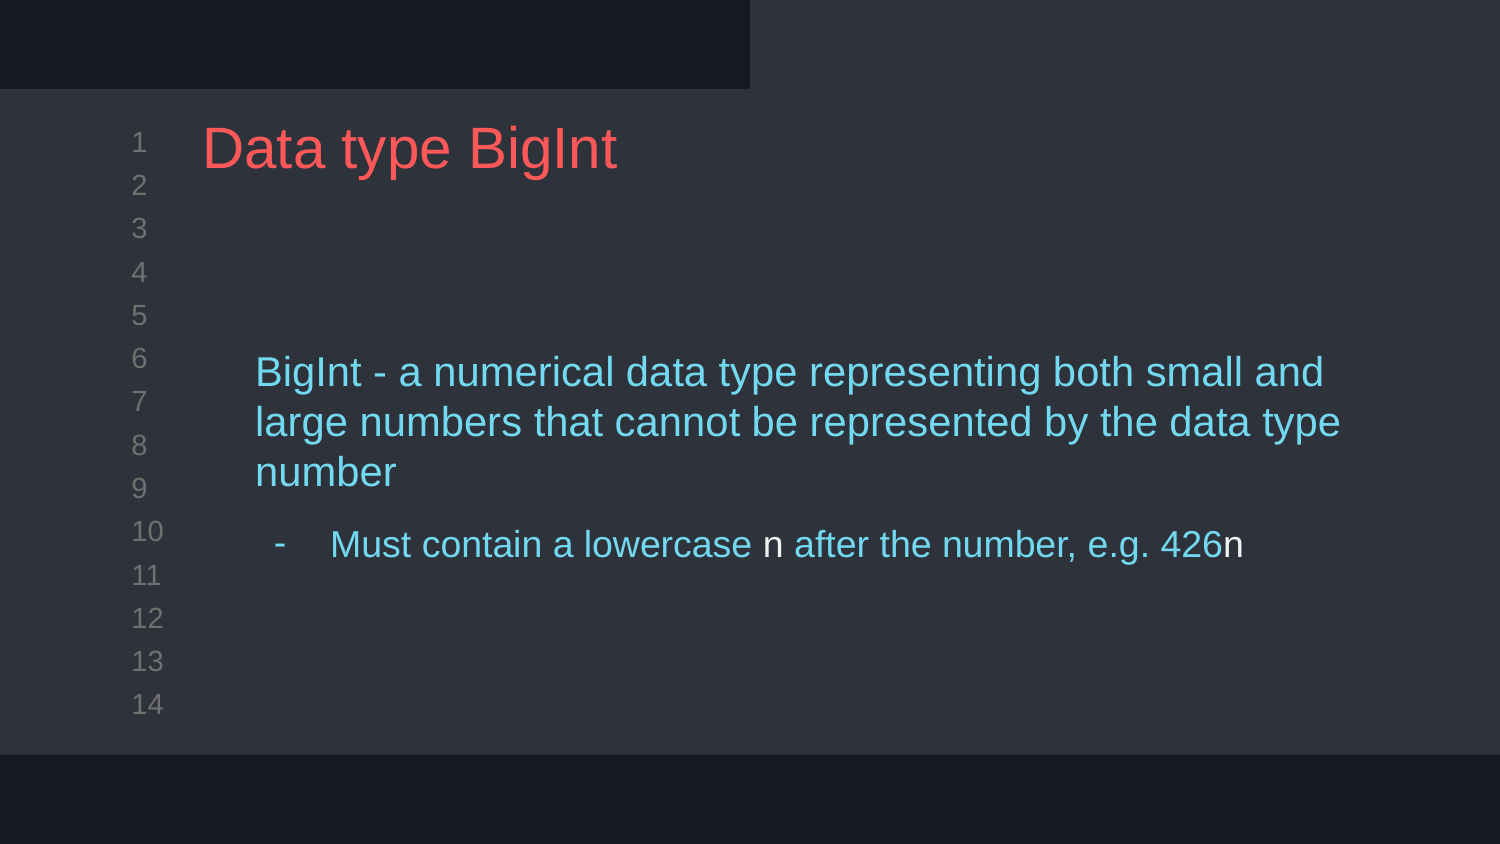

# Data type BigInt
BigInt - a numerical data type representing both small and large numbers that cannot be represented by the data type number
Must contain a lowercase n after the number, e.g. 426n